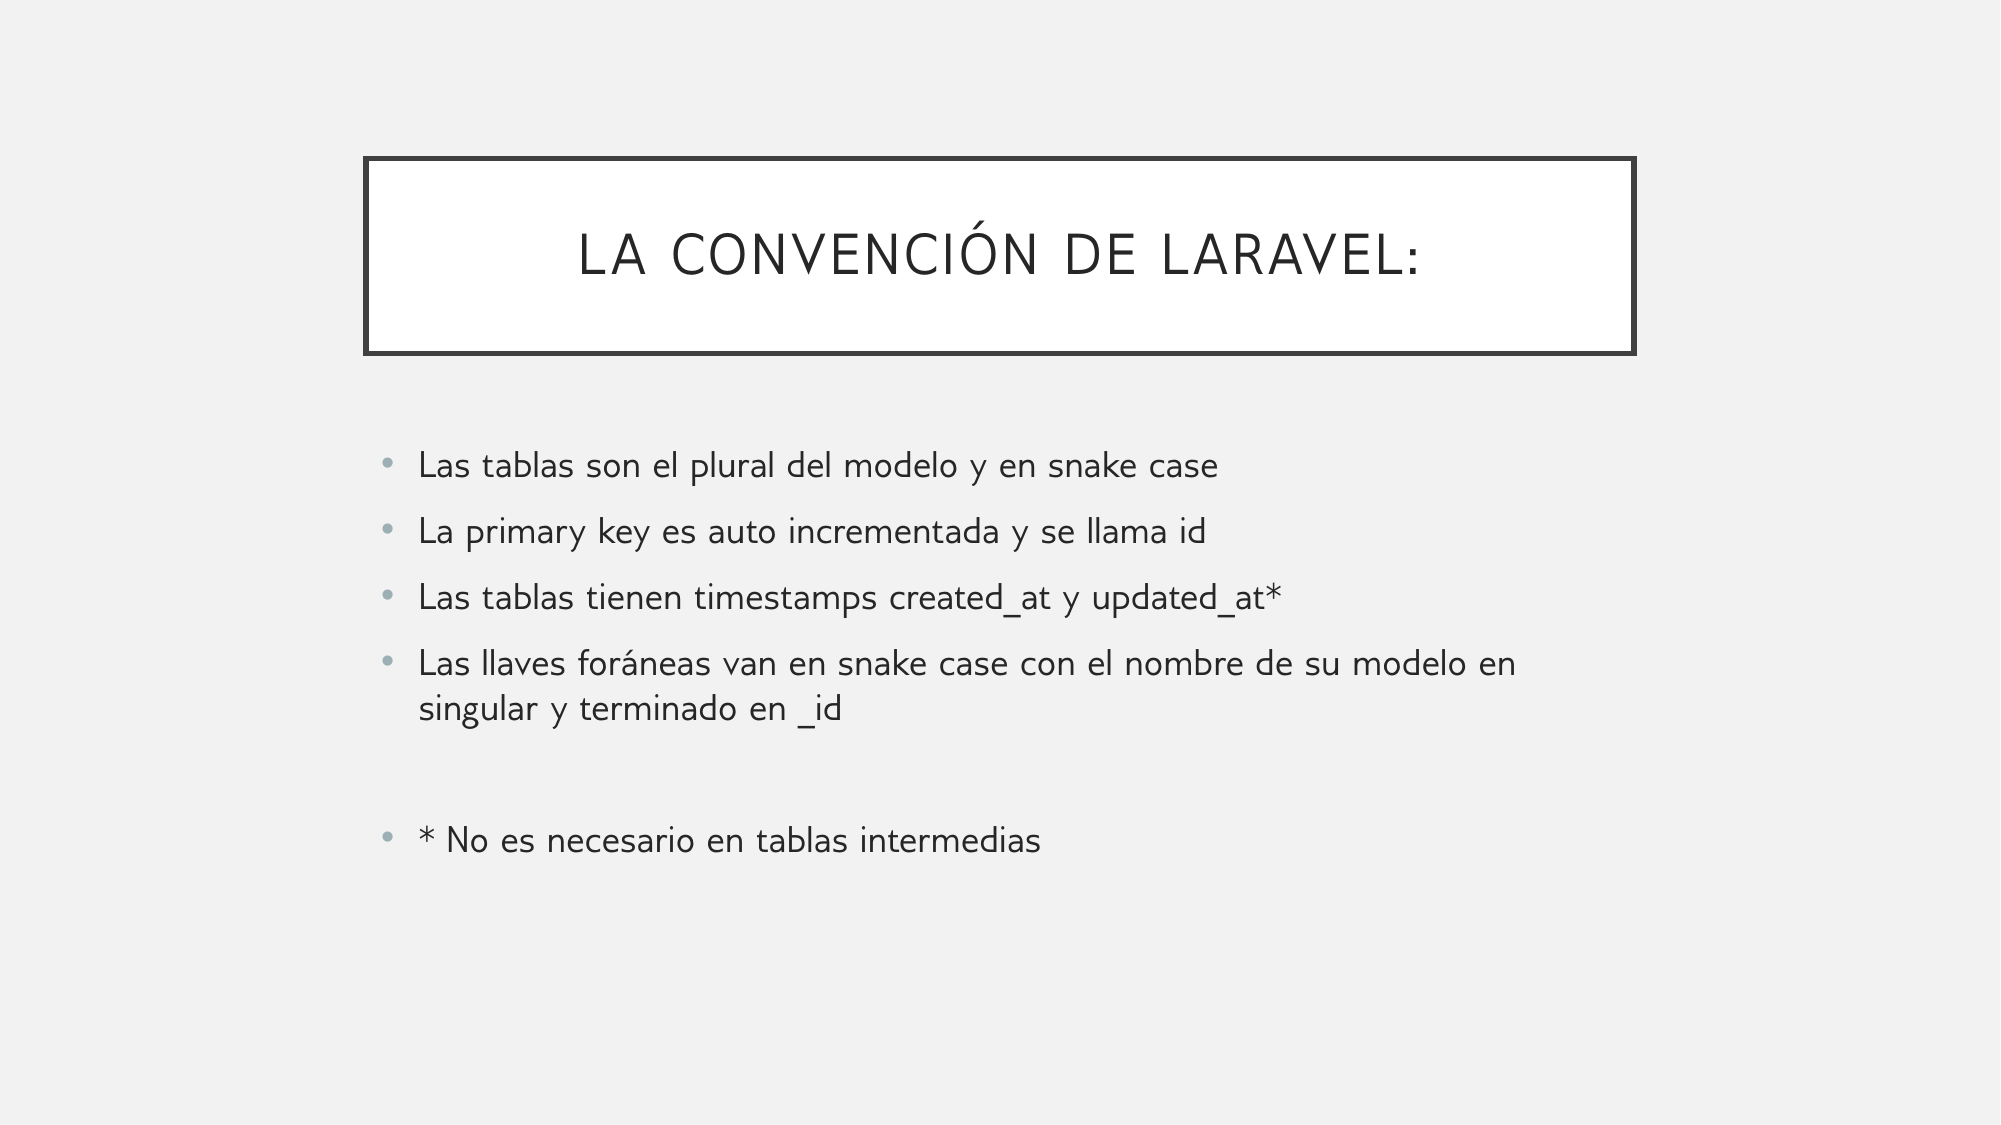

# La convención de laravel:
Las tablas son el plural del modelo y en snake case
La primary key es auto incrementada y se llama id
Las tablas tienen timestamps created_at y updated_at*
Las llaves foráneas van en snake case con el nombre de su modelo en singular y terminado en _id

* No es necesario en tablas intermedias